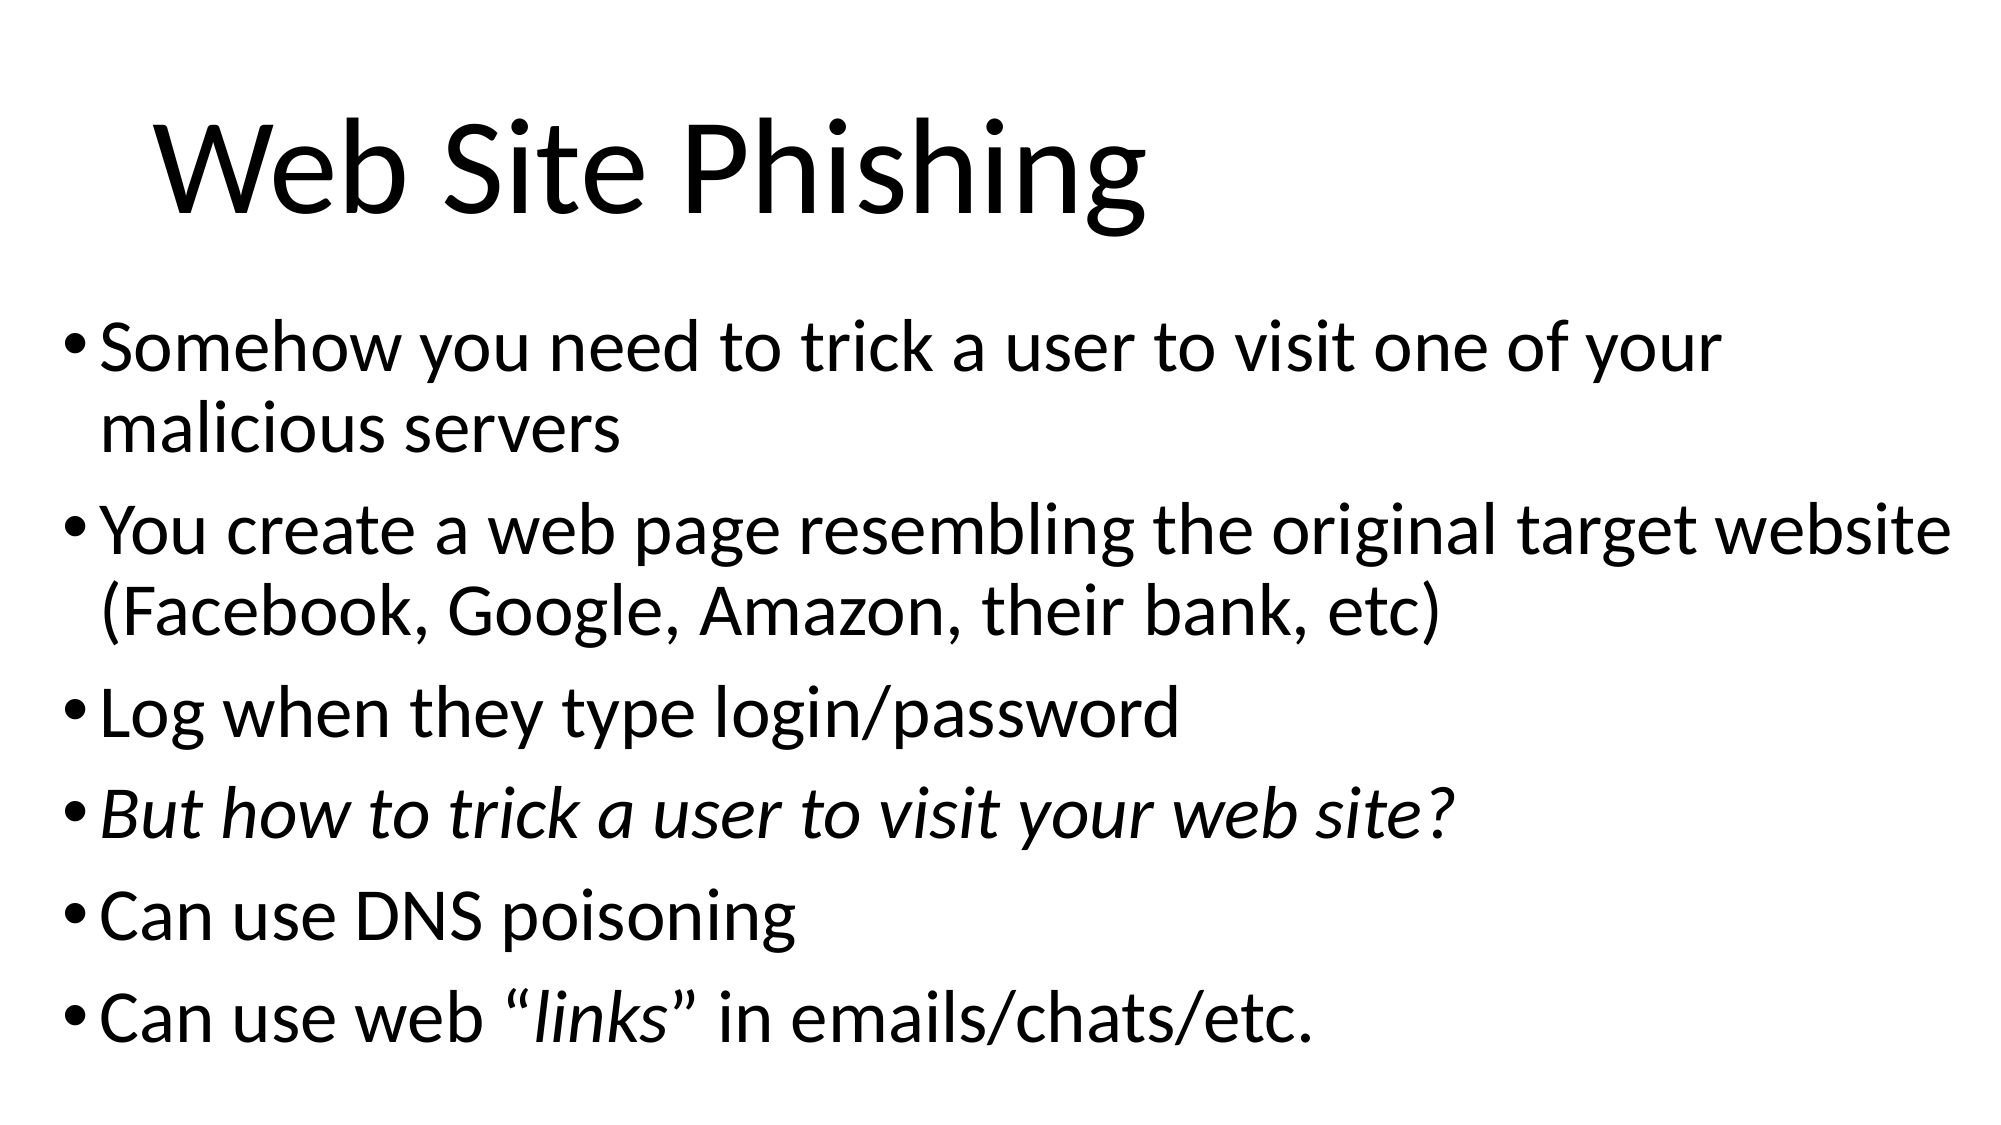

# Web Site Phishing
Somehow you need to trick a user to visit one of your malicious servers
You create a web page resembling the original target website (Facebook, Google, Amazon, their bank, etc)
Log when they type login/password
But how to trick a user to visit your web site?
Can use DNS poisoning
Can use web “links” in emails/chats/etc.